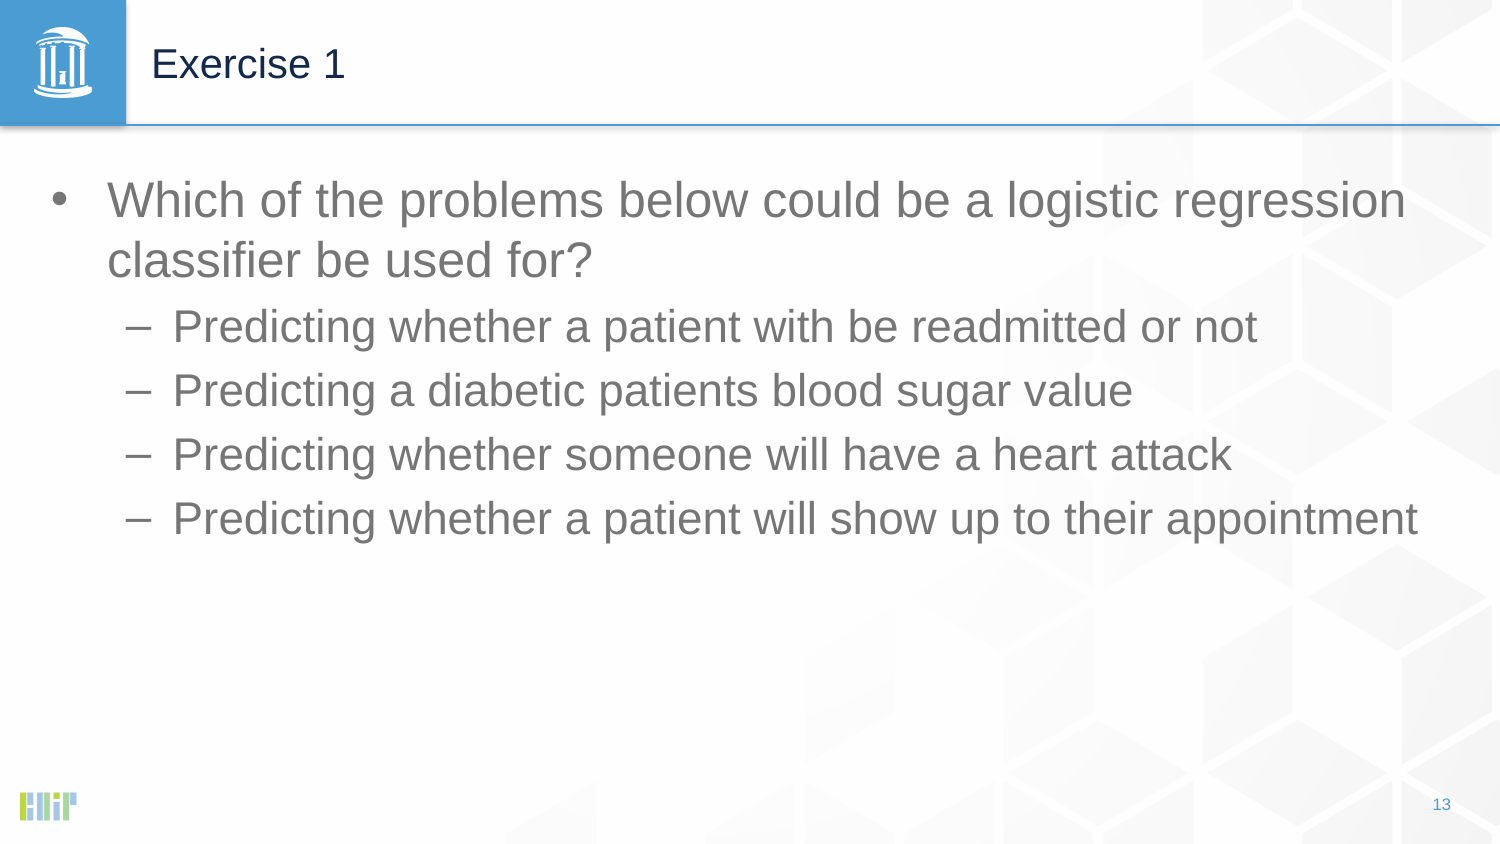

# Exercise 1
Which of the problems below could be a logistic regression classifier be used for?
Predicting whether a patient with be readmitted or not
Predicting a diabetic patients blood sugar value
Predicting whether someone will have a heart attack
Predicting whether a patient will show up to their appointment
13